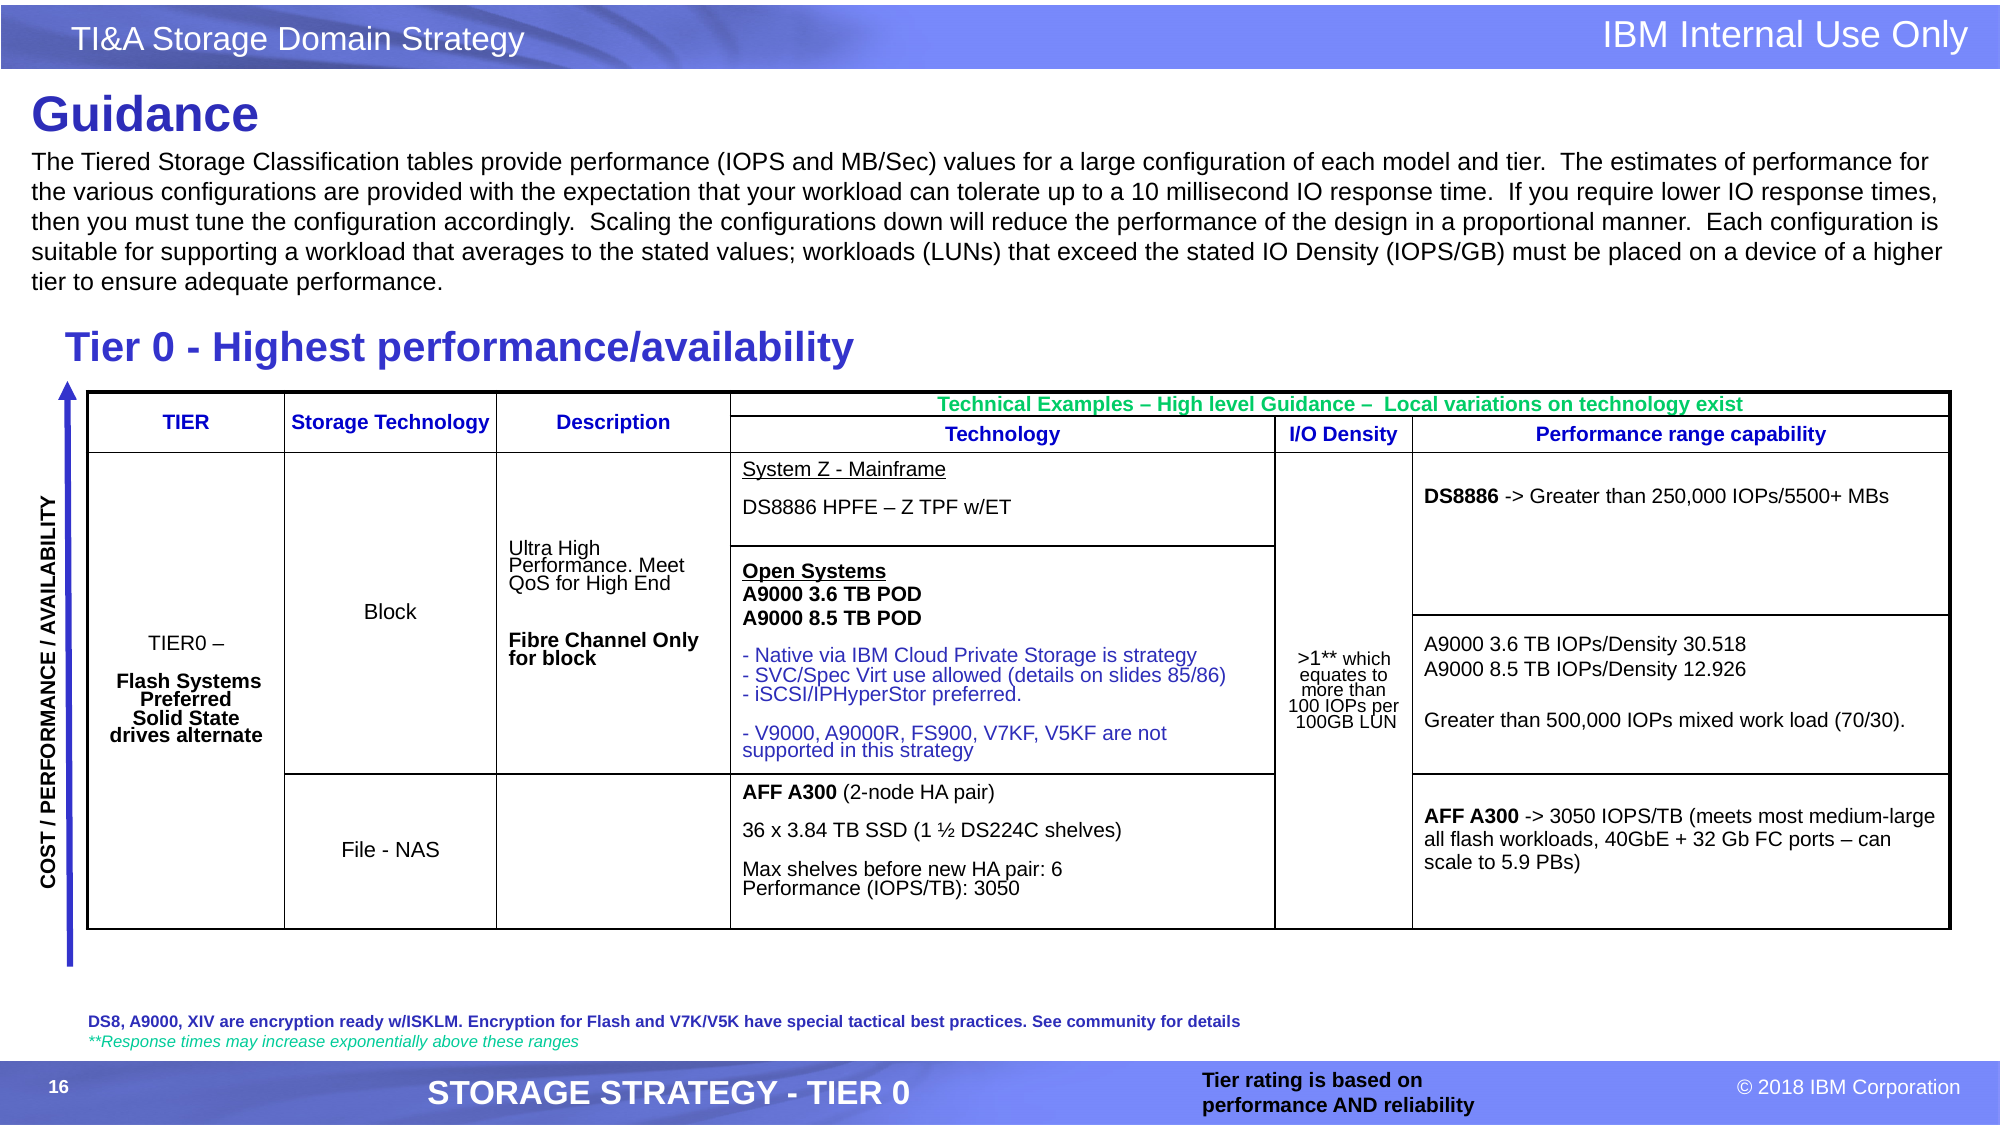

# Guidance
The Tiered Storage Classification tables provide performance (IOPS and MB/Sec) values for a large configuration of each model and tier.  The estimates of performance for the various configurations are provided with the expectation that your workload can tolerate up to a 10 millisecond IO response time.  If you require lower IO response times, then you must tune the configuration accordingly.  Scaling the configurations down will reduce the performance of the design in a proportional manner.  Each configuration is suitable for supporting a workload that averages to the stated values; workloads (LUNs) that exceed the stated IO Density (IOPS/GB) must be placed on a device of a higher tier to ensure adequate performance.
Tier 0 - Highest performance/availability

| TIER | Storage Technology | Description | Technical Examples – High level Guidance – Local variations on technology exist |  |  |
| --- | --- | --- | --- | --- | --- |
|  |  |  | Technology | I/O Density | Performance range capability |
| TIER0 – Flash Systems Preferred Solid State drives alternate | Block | Ultra High Performance. Meet QoS for High End Fibre Channel Only for block | System Z - Mainframe DS8886 HPFE – Z TPF w/ET | >1\*\* which equates to more than 100 IOPs per 100GB LUN | DS8886 -> Greater than 250,000 IOPs/5500+ MBs |
|  |  |  | Open Systems A9000 3.6 TB POD A9000 8.5 TB POD - Native via IBM Cloud Private Storage is strategy - SVC/Spec Virt use allowed (details on slides 85/86) - iSCSI/IPHyperStor preferred. - V9000, A9000R, FS900, V7KF, V5KF are not supported in this strategy |  |  |
|  |  |  |  |  | A9000 3.6 TB IOPs/Density 30.518 A9000 8.5 TB IOPs/Density 12.926 Greater than 500,000 IOPs mixed work load (70/30). |
|  | File - NAS |  | AFF A300 (2-node HA pair) 36 x 3.84 TB SSD (1 ½ DS224C shelves) Max shelves before new HA pair: 6 Performance (IOPS/TB): 3050 |  | AFF A300 -> 3050 IOPS/TB (meets most medium-large all flash workloads, 40GbE + 32 Gb FC ports – can scale to 5.9 PBs) |
COST / PERFORMANCE / AVAILABILITY
DS8, A9000, XIV are encryption ready w/ISKLM. Encryption for Flash and V7K/V5K have special tactical best practices. See community for details
**Response times may increase exponentially above these ranges
Tier rating is based on performance AND reliability
Storage Strategy - Tier 0